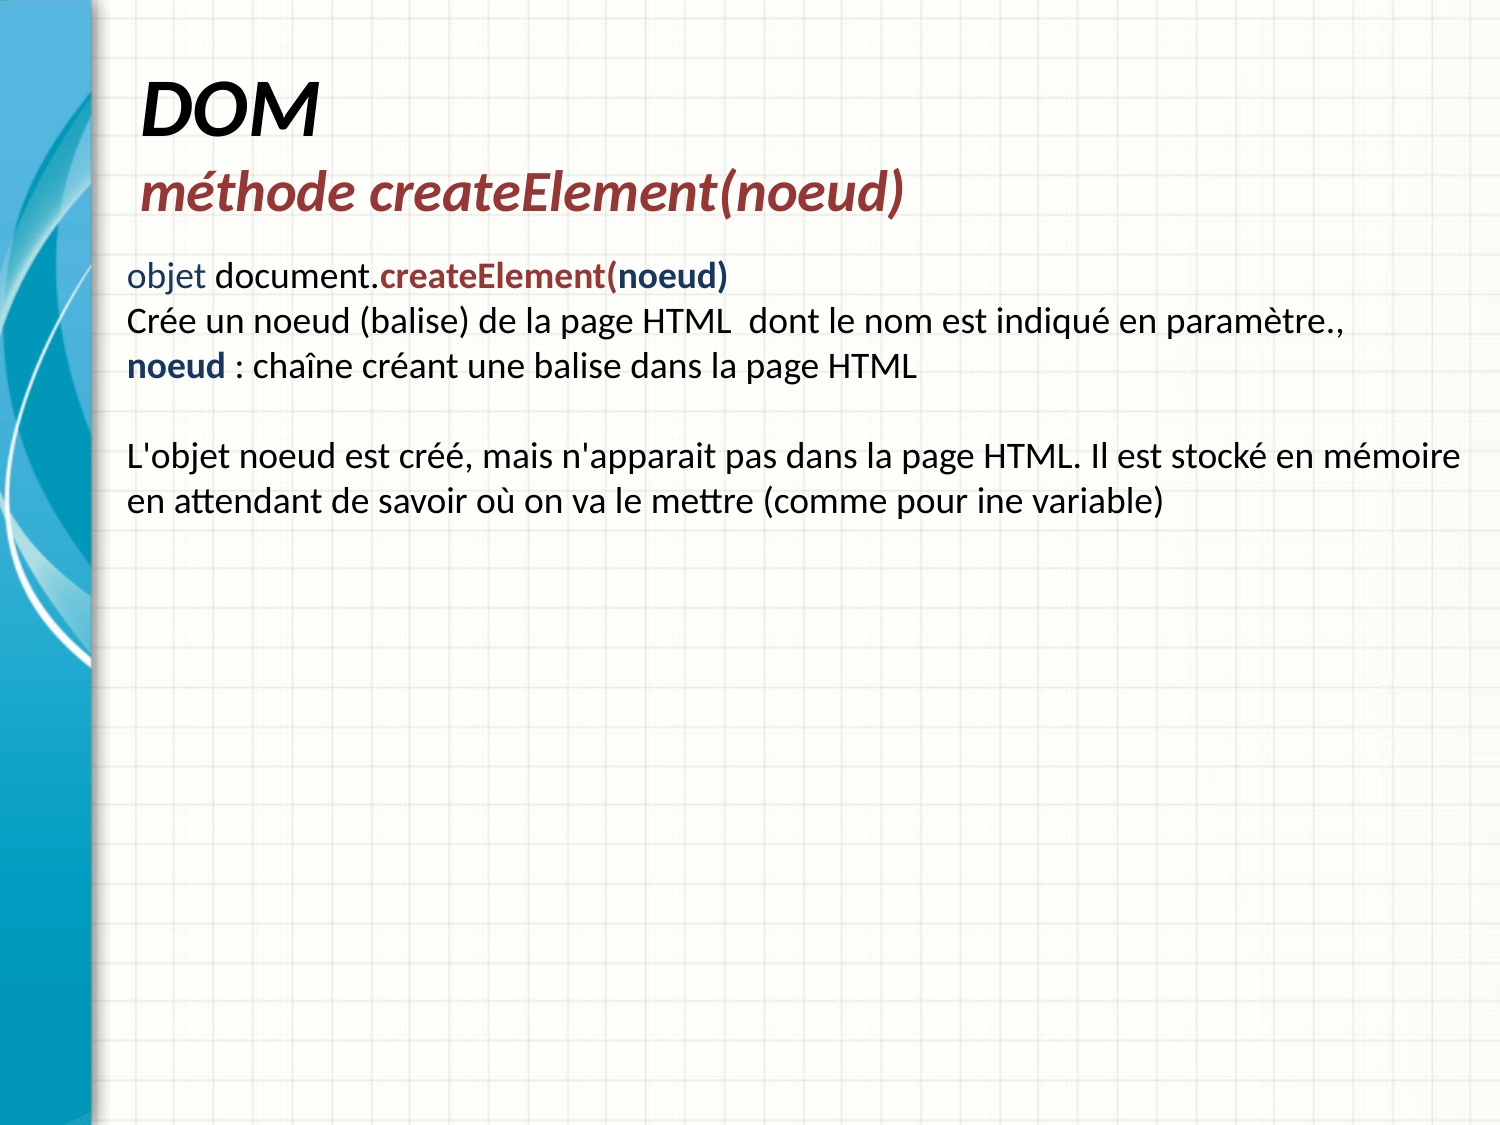

# DOM méthode createElement(noeud)

objet document.createElement(noeud)
Crée un noeud (balise) de la page HTML  dont le nom est indiqué en paramètre.,
noeud : chaîne créant une balise dans la page HTML

L'objet noeud est créé, mais n'apparait pas dans la page HTML. Il est stocké en mémoire en attendant de savoir où on va le mettre (comme pour ine variable)